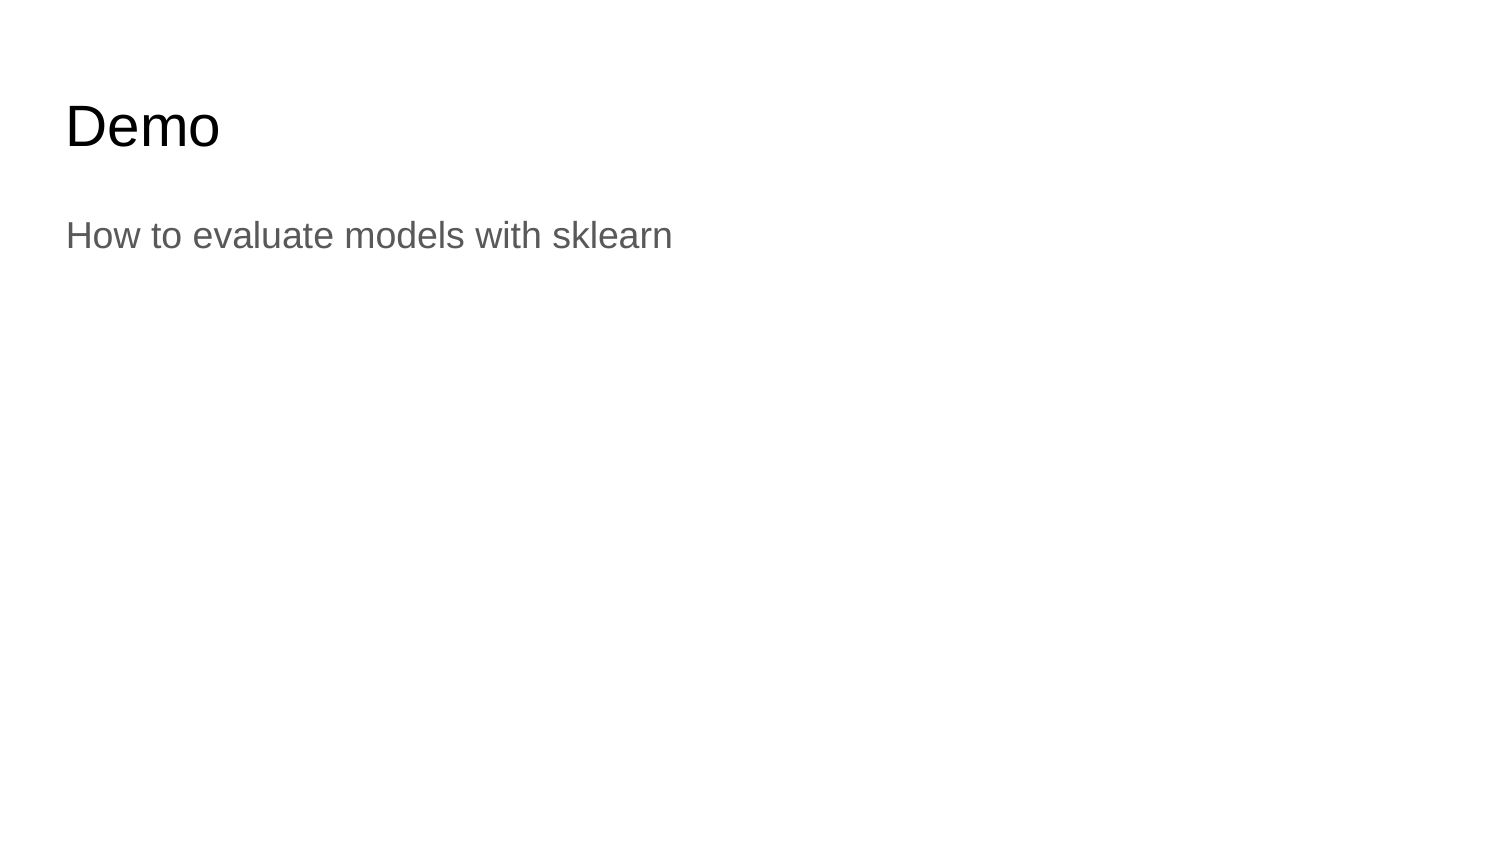

Demo
How to evaluate models with sklearn